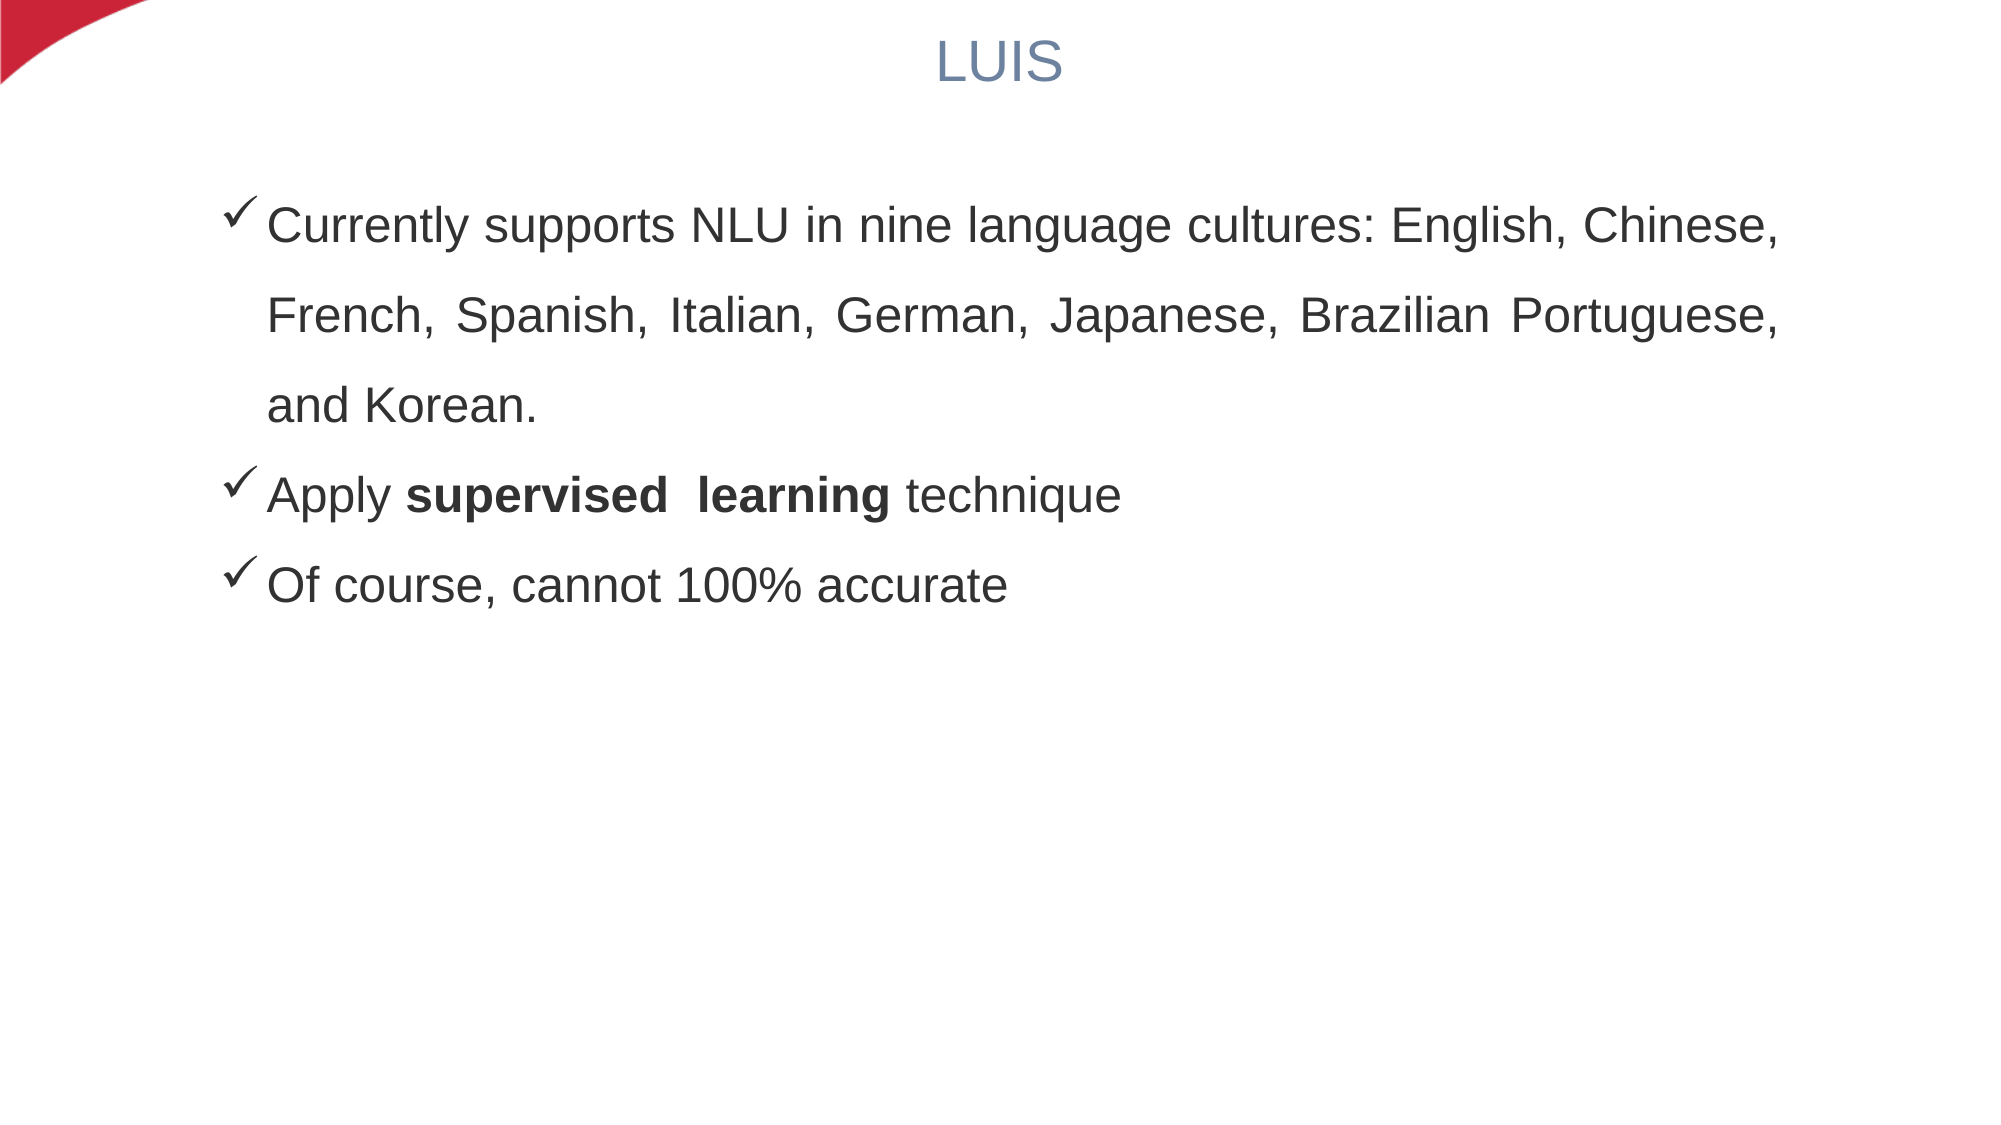

# LUIS
Currently supports NLU in nine language cultures: English, Chinese, French, Spanish, Italian, German, Japanese, Brazilian Portuguese, and Korean.
Apply supervised  learning technique
Of course, cannot 100% accurate